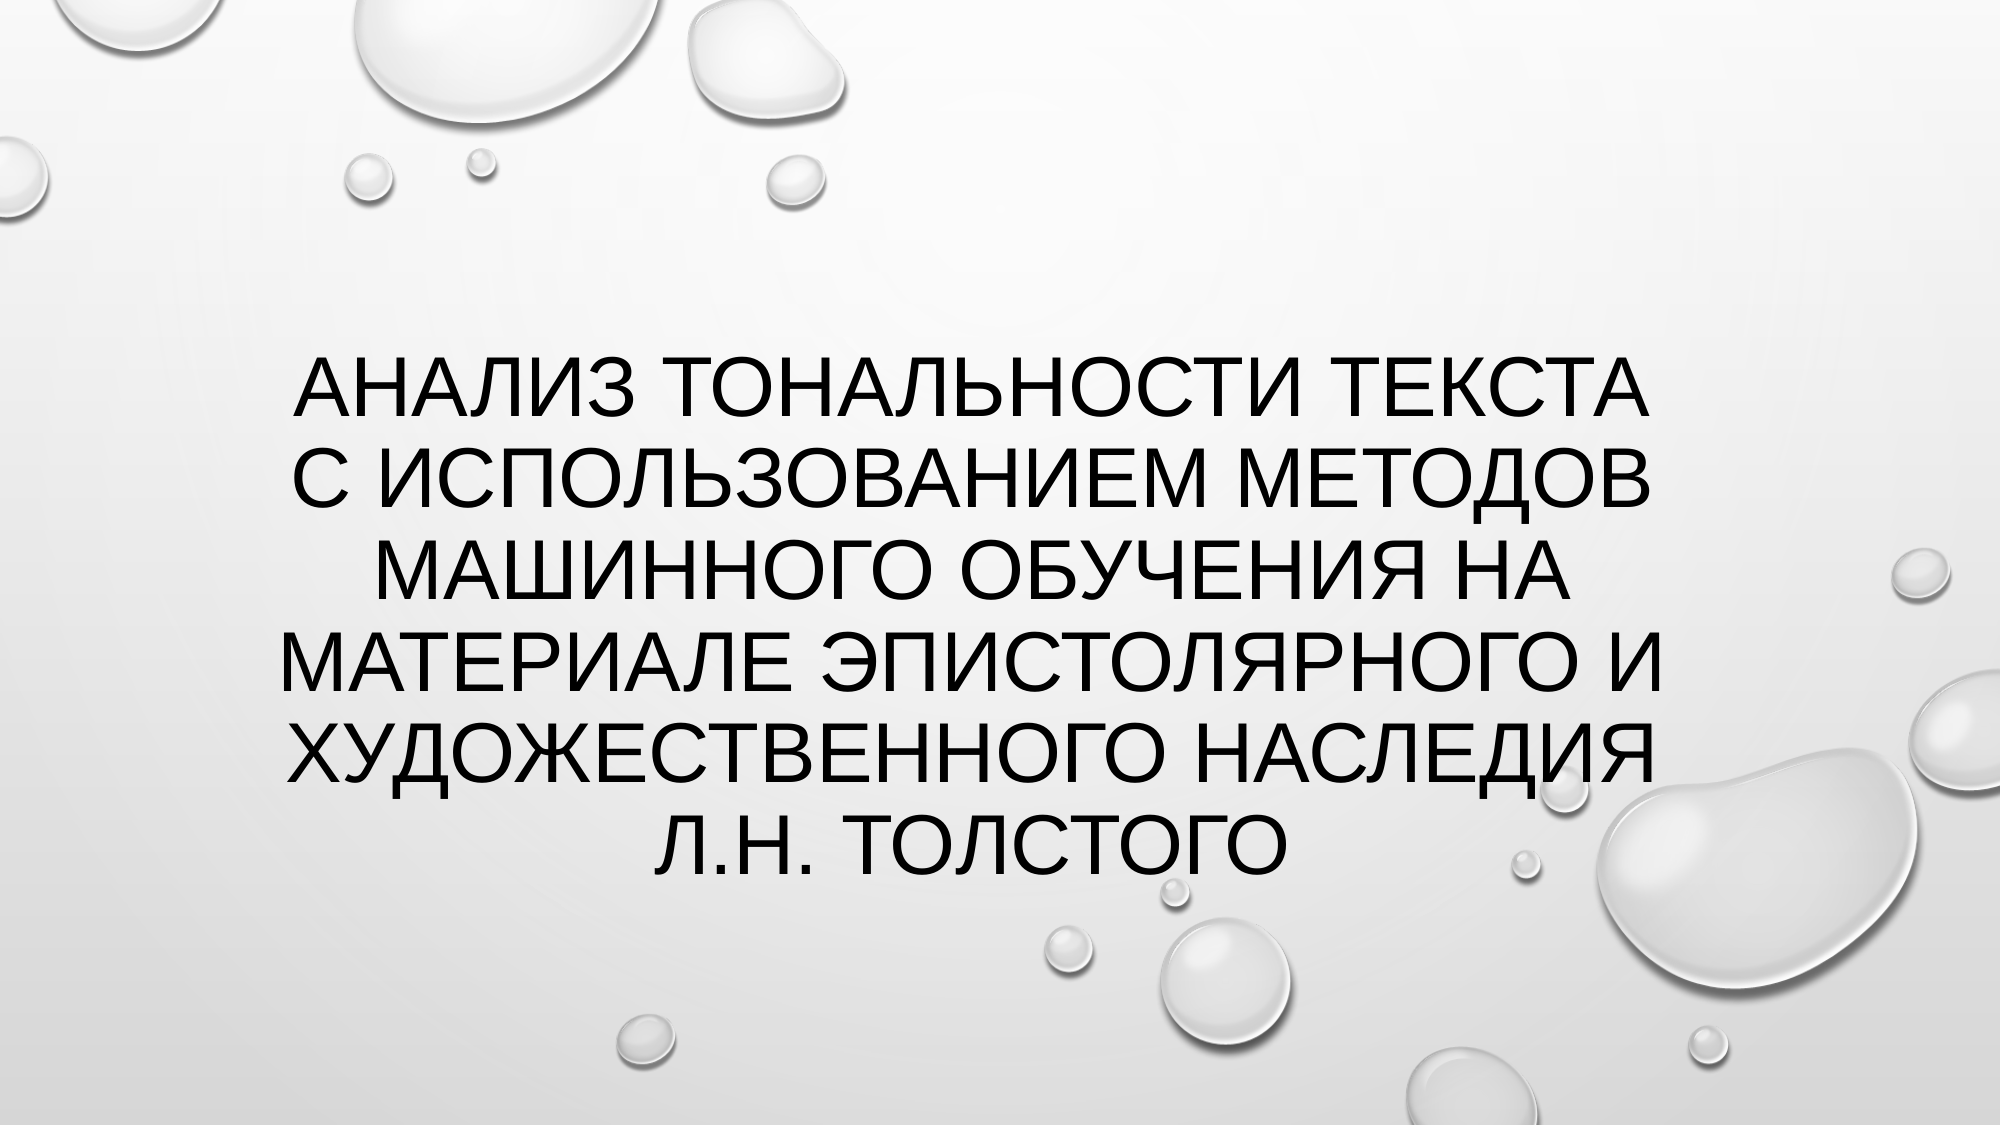

# Анализ тональности текста с использованием методов машинного обучения на материале эпистолярного и художественного наследия Л.Н. Толстого